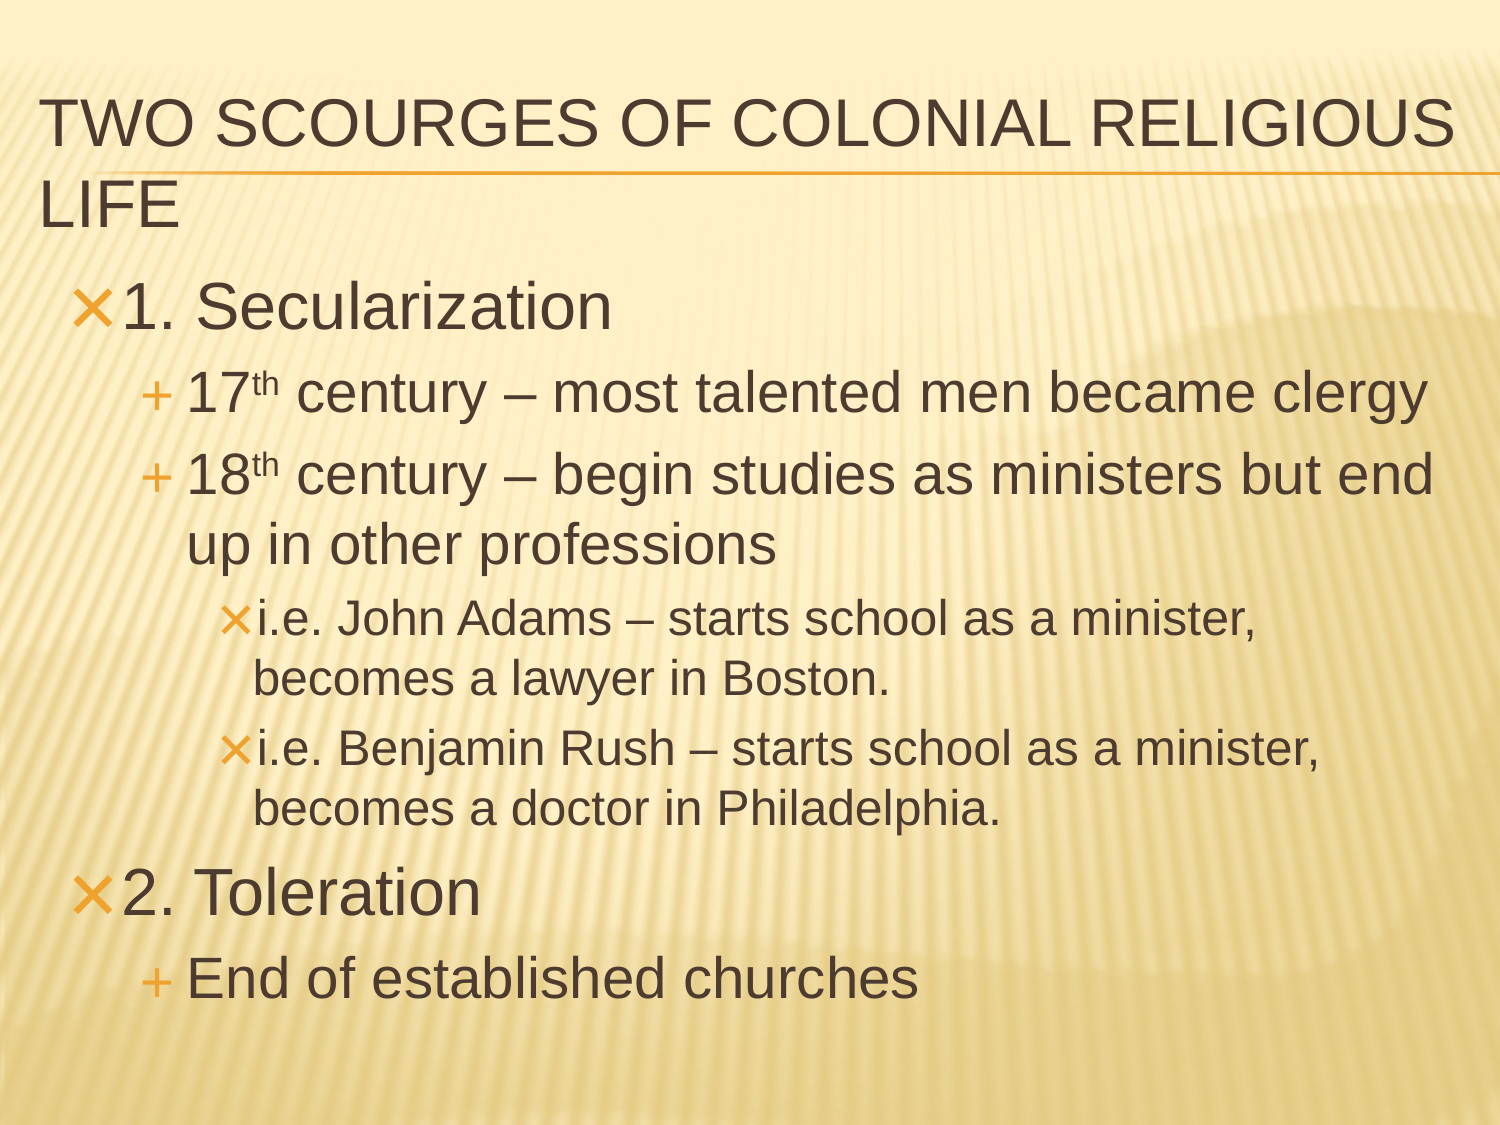

TWO SCOURGES OF COLONIAL RELIGIOUS LIFE
1. Secularization
17th century – most talented men became clergy
18th century – begin studies as ministers but end up in other professions
i.e. John Adams – starts school as a minister, becomes a lawyer in Boston.
i.e. Benjamin Rush – starts school as a minister, becomes a doctor in Philadelphia.
2. Toleration
End of established churches